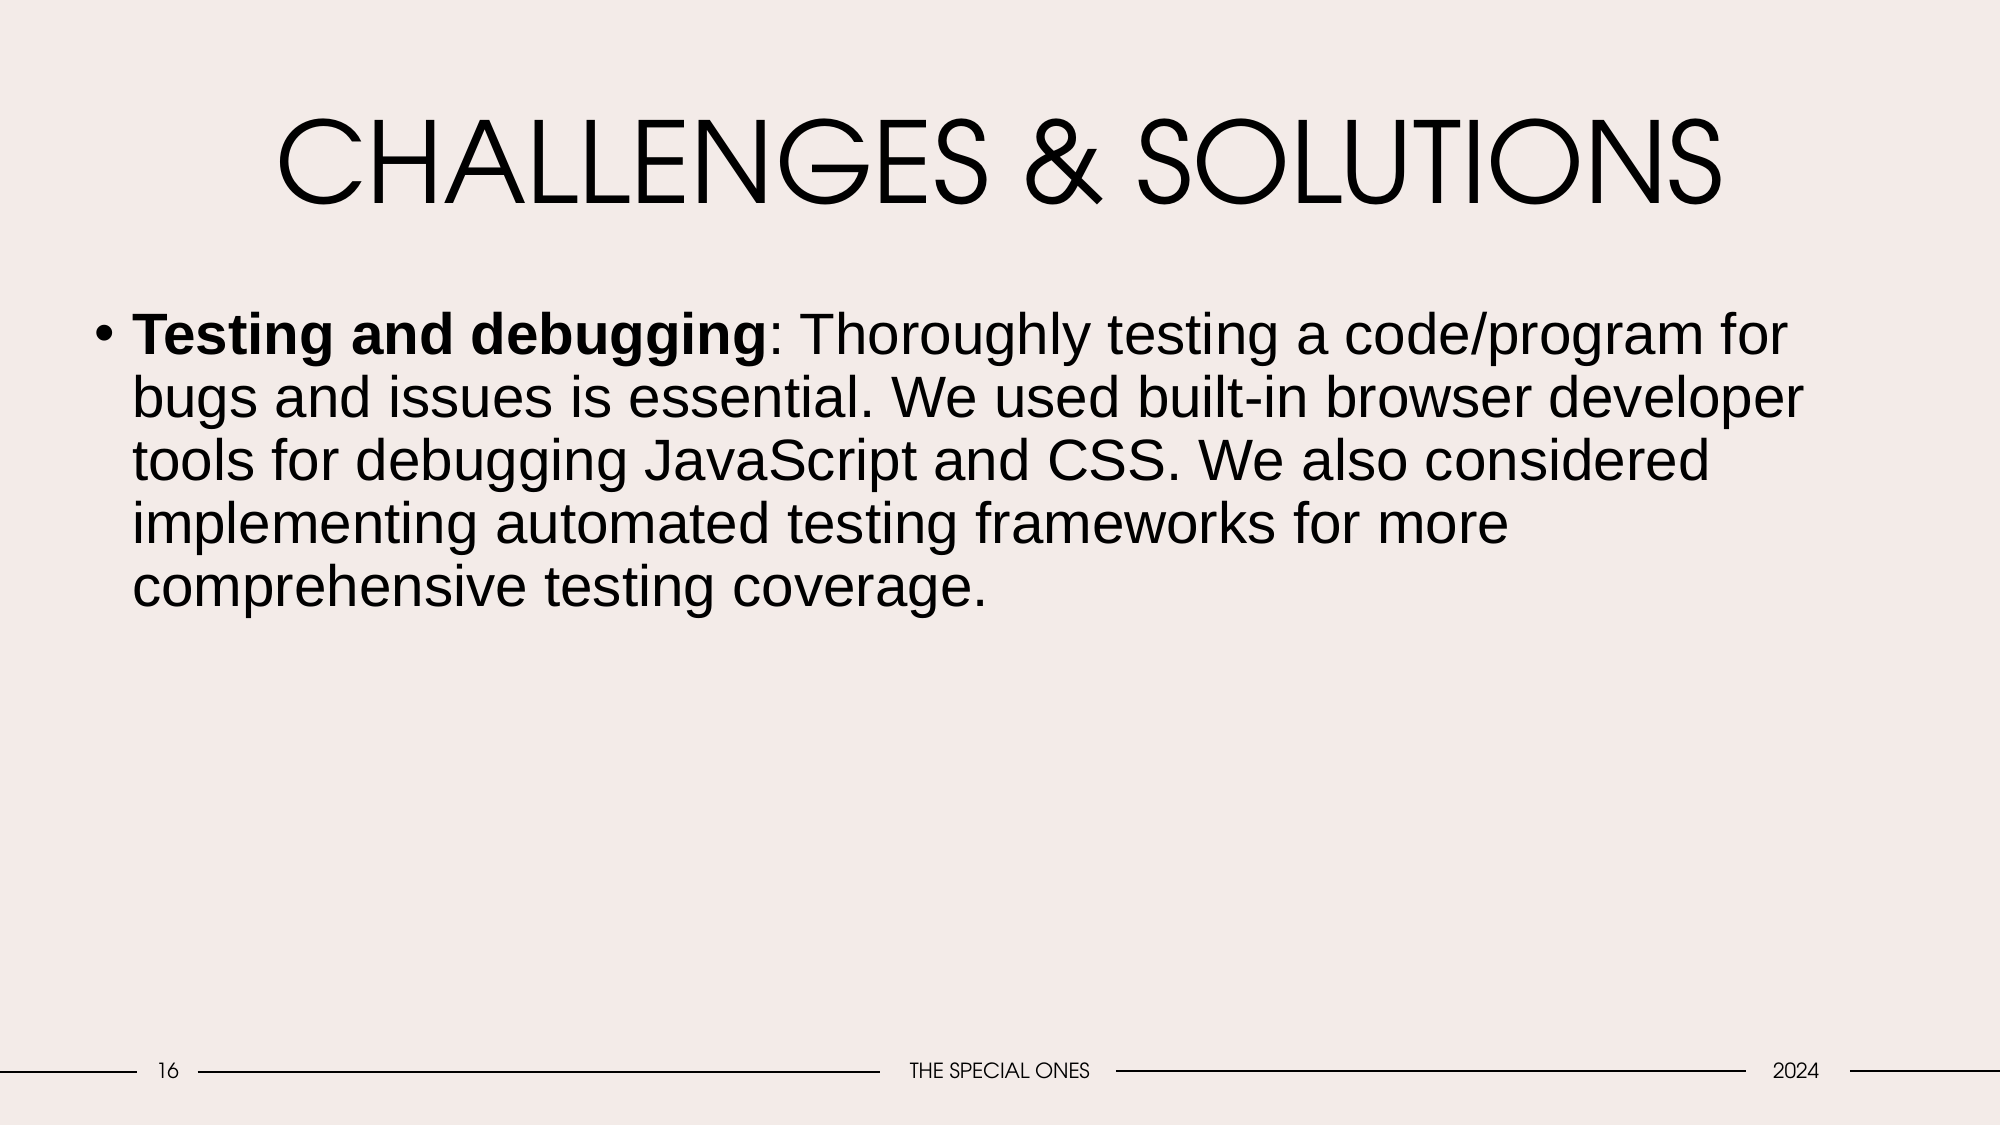

# CHALLENGES & SOLUTIONS
Testing and debugging: Thoroughly testing a code/program for bugs and issues is essential. We used built-in browser developer tools for debugging JavaScript and CSS. We also considered implementing automated testing frameworks for more comprehensive testing coverage.
16
THE SPECIAL ONES
2024